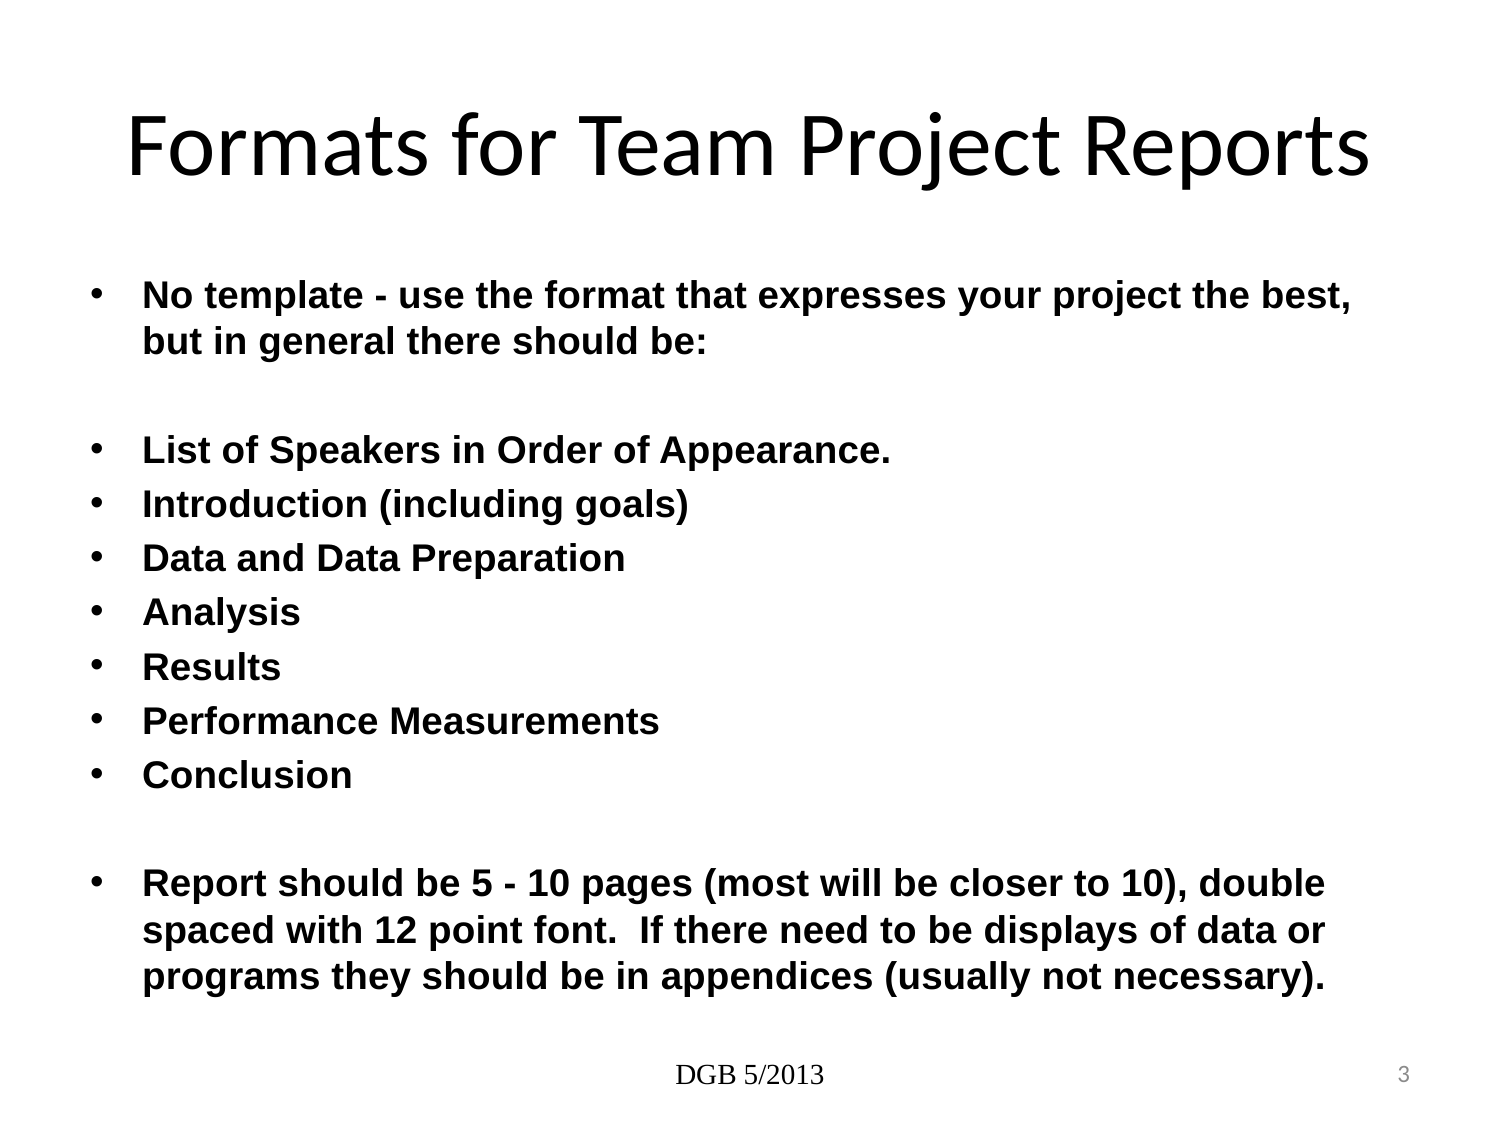

# Formats for Team Project Reports
​No template - use the format that expresses your project the best, but in general there should be:

List of Speakers in Order of Appearance.
Introduction (including goals)
Data and Data Preparation
Analysis
Results
Performance Measurements
Conclusion

Report should be 5 - 10 pages (most will be closer to 10), double spaced with 12 point font.  If there need to be displays of data or programs they should be in appendices (usually not necessary).
DGB 5/2013
3